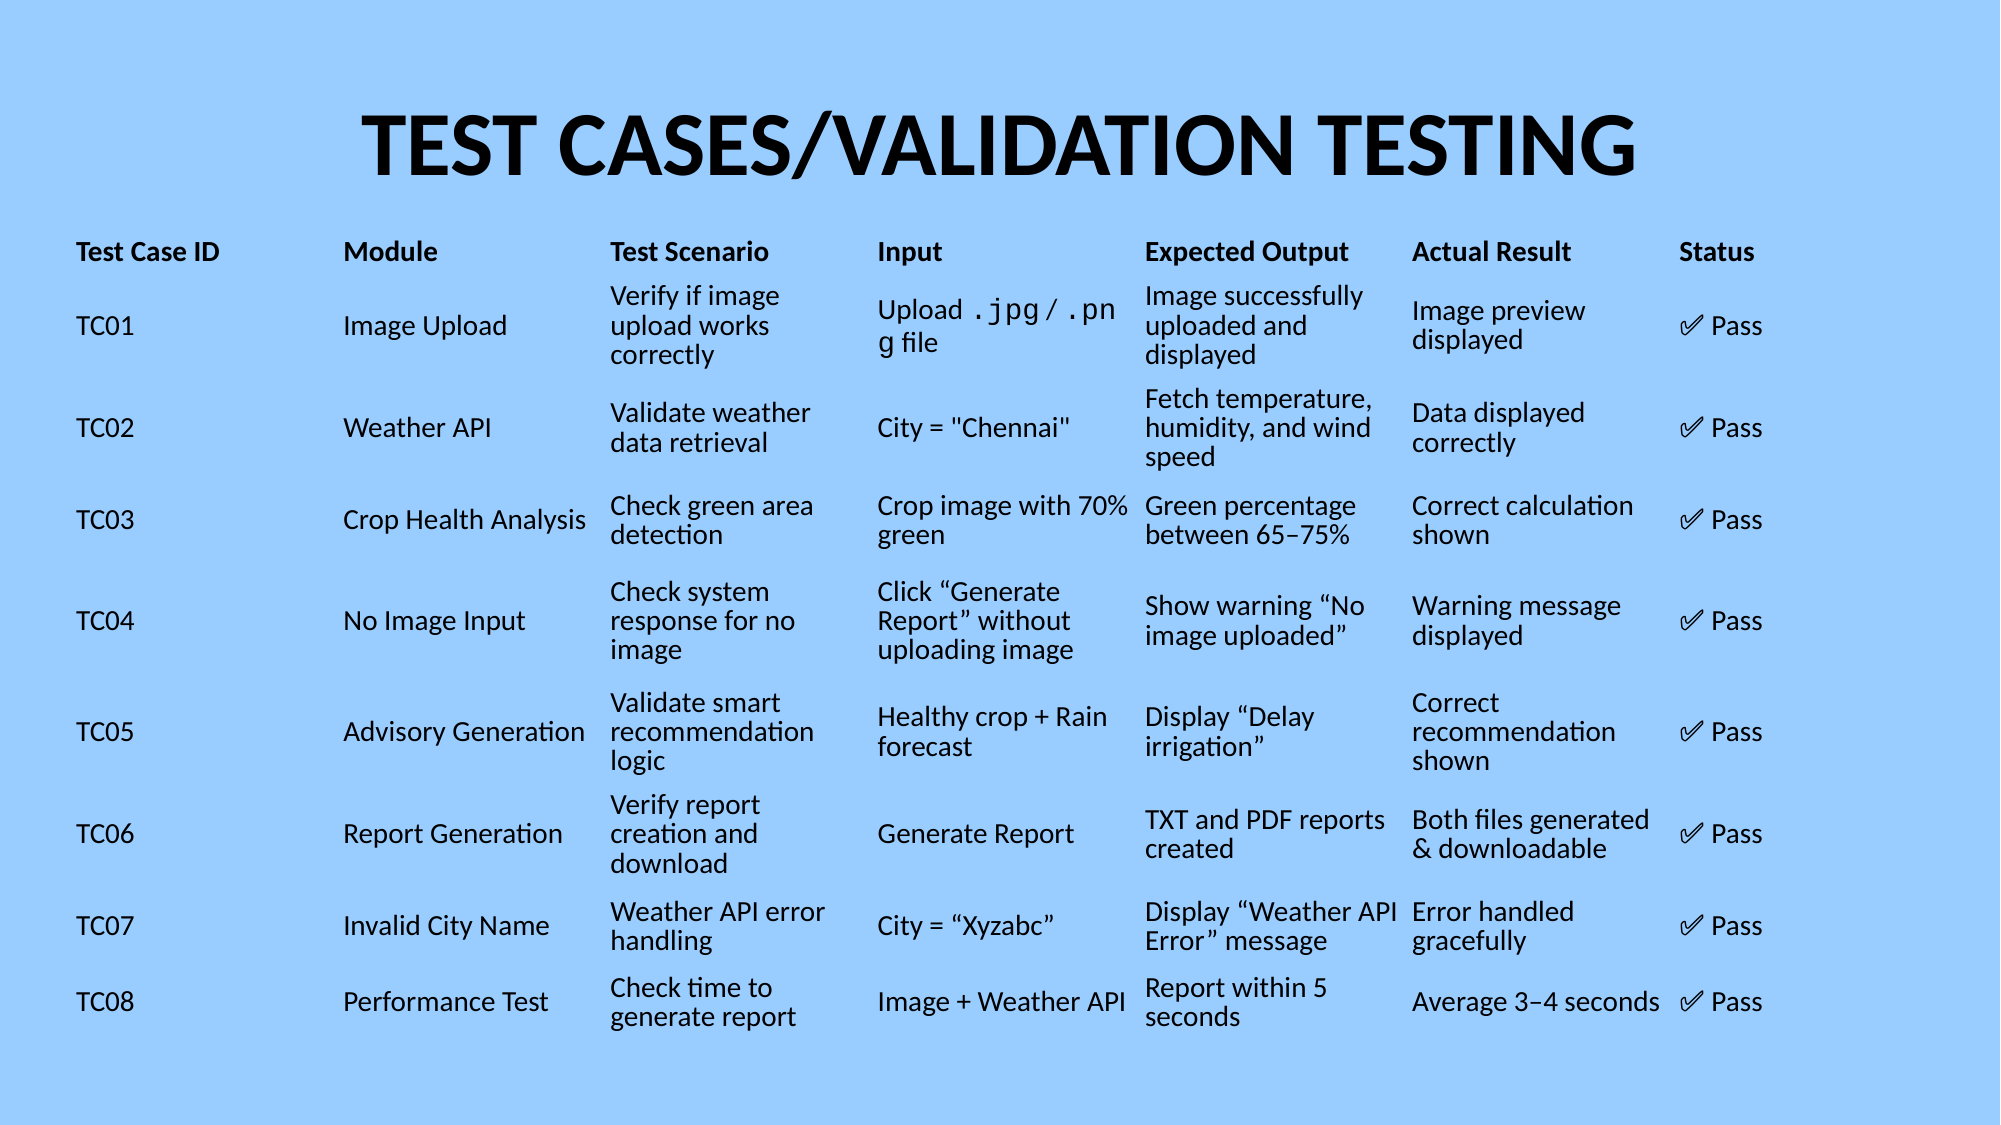

# TEST CASES/VALIDATION TESTING
| Test Case ID | Module | Test Scenario | Input | Expected Output | Actual Result | Status |
| --- | --- | --- | --- | --- | --- | --- |
| TC01 | Image Upload | Verify if image upload works correctly | Upload .jpg / .png file | Image successfully uploaded and displayed | Image preview displayed | ✅ Pass |
| TC02 | Weather API | Validate weather data retrieval | City = "Chennai" | Fetch temperature, humidity, and wind speed | Data displayed correctly | ✅ Pass |
| TC03 | Crop Health Analysis | Check green area detection | Crop image with 70% green | Green percentage between 65–75% | Correct calculation shown | ✅ Pass |
| TC04 | No Image Input | Check system response for no image | Click “Generate Report” without uploading image | Show warning “No image uploaded” | Warning message displayed | ✅ Pass |
| TC05 | Advisory Generation | Validate smart recommendation logic | Healthy crop + Rain forecast | Display “Delay irrigation” | Correct recommendation shown | ✅ Pass |
| TC06 | Report Generation | Verify report creation and download | Generate Report | TXT and PDF reports created | Both files generated & downloadable | ✅ Pass |
| TC07 | Invalid City Name | Weather API error handling | City = “Xyzabc” | Display “Weather API Error” message | Error handled gracefully | ✅ Pass |
| TC08 | Performance Test | Check time to generate report | Image + Weather API | Report within 5 seconds | Average 3–4 seconds | ✅ Pass |